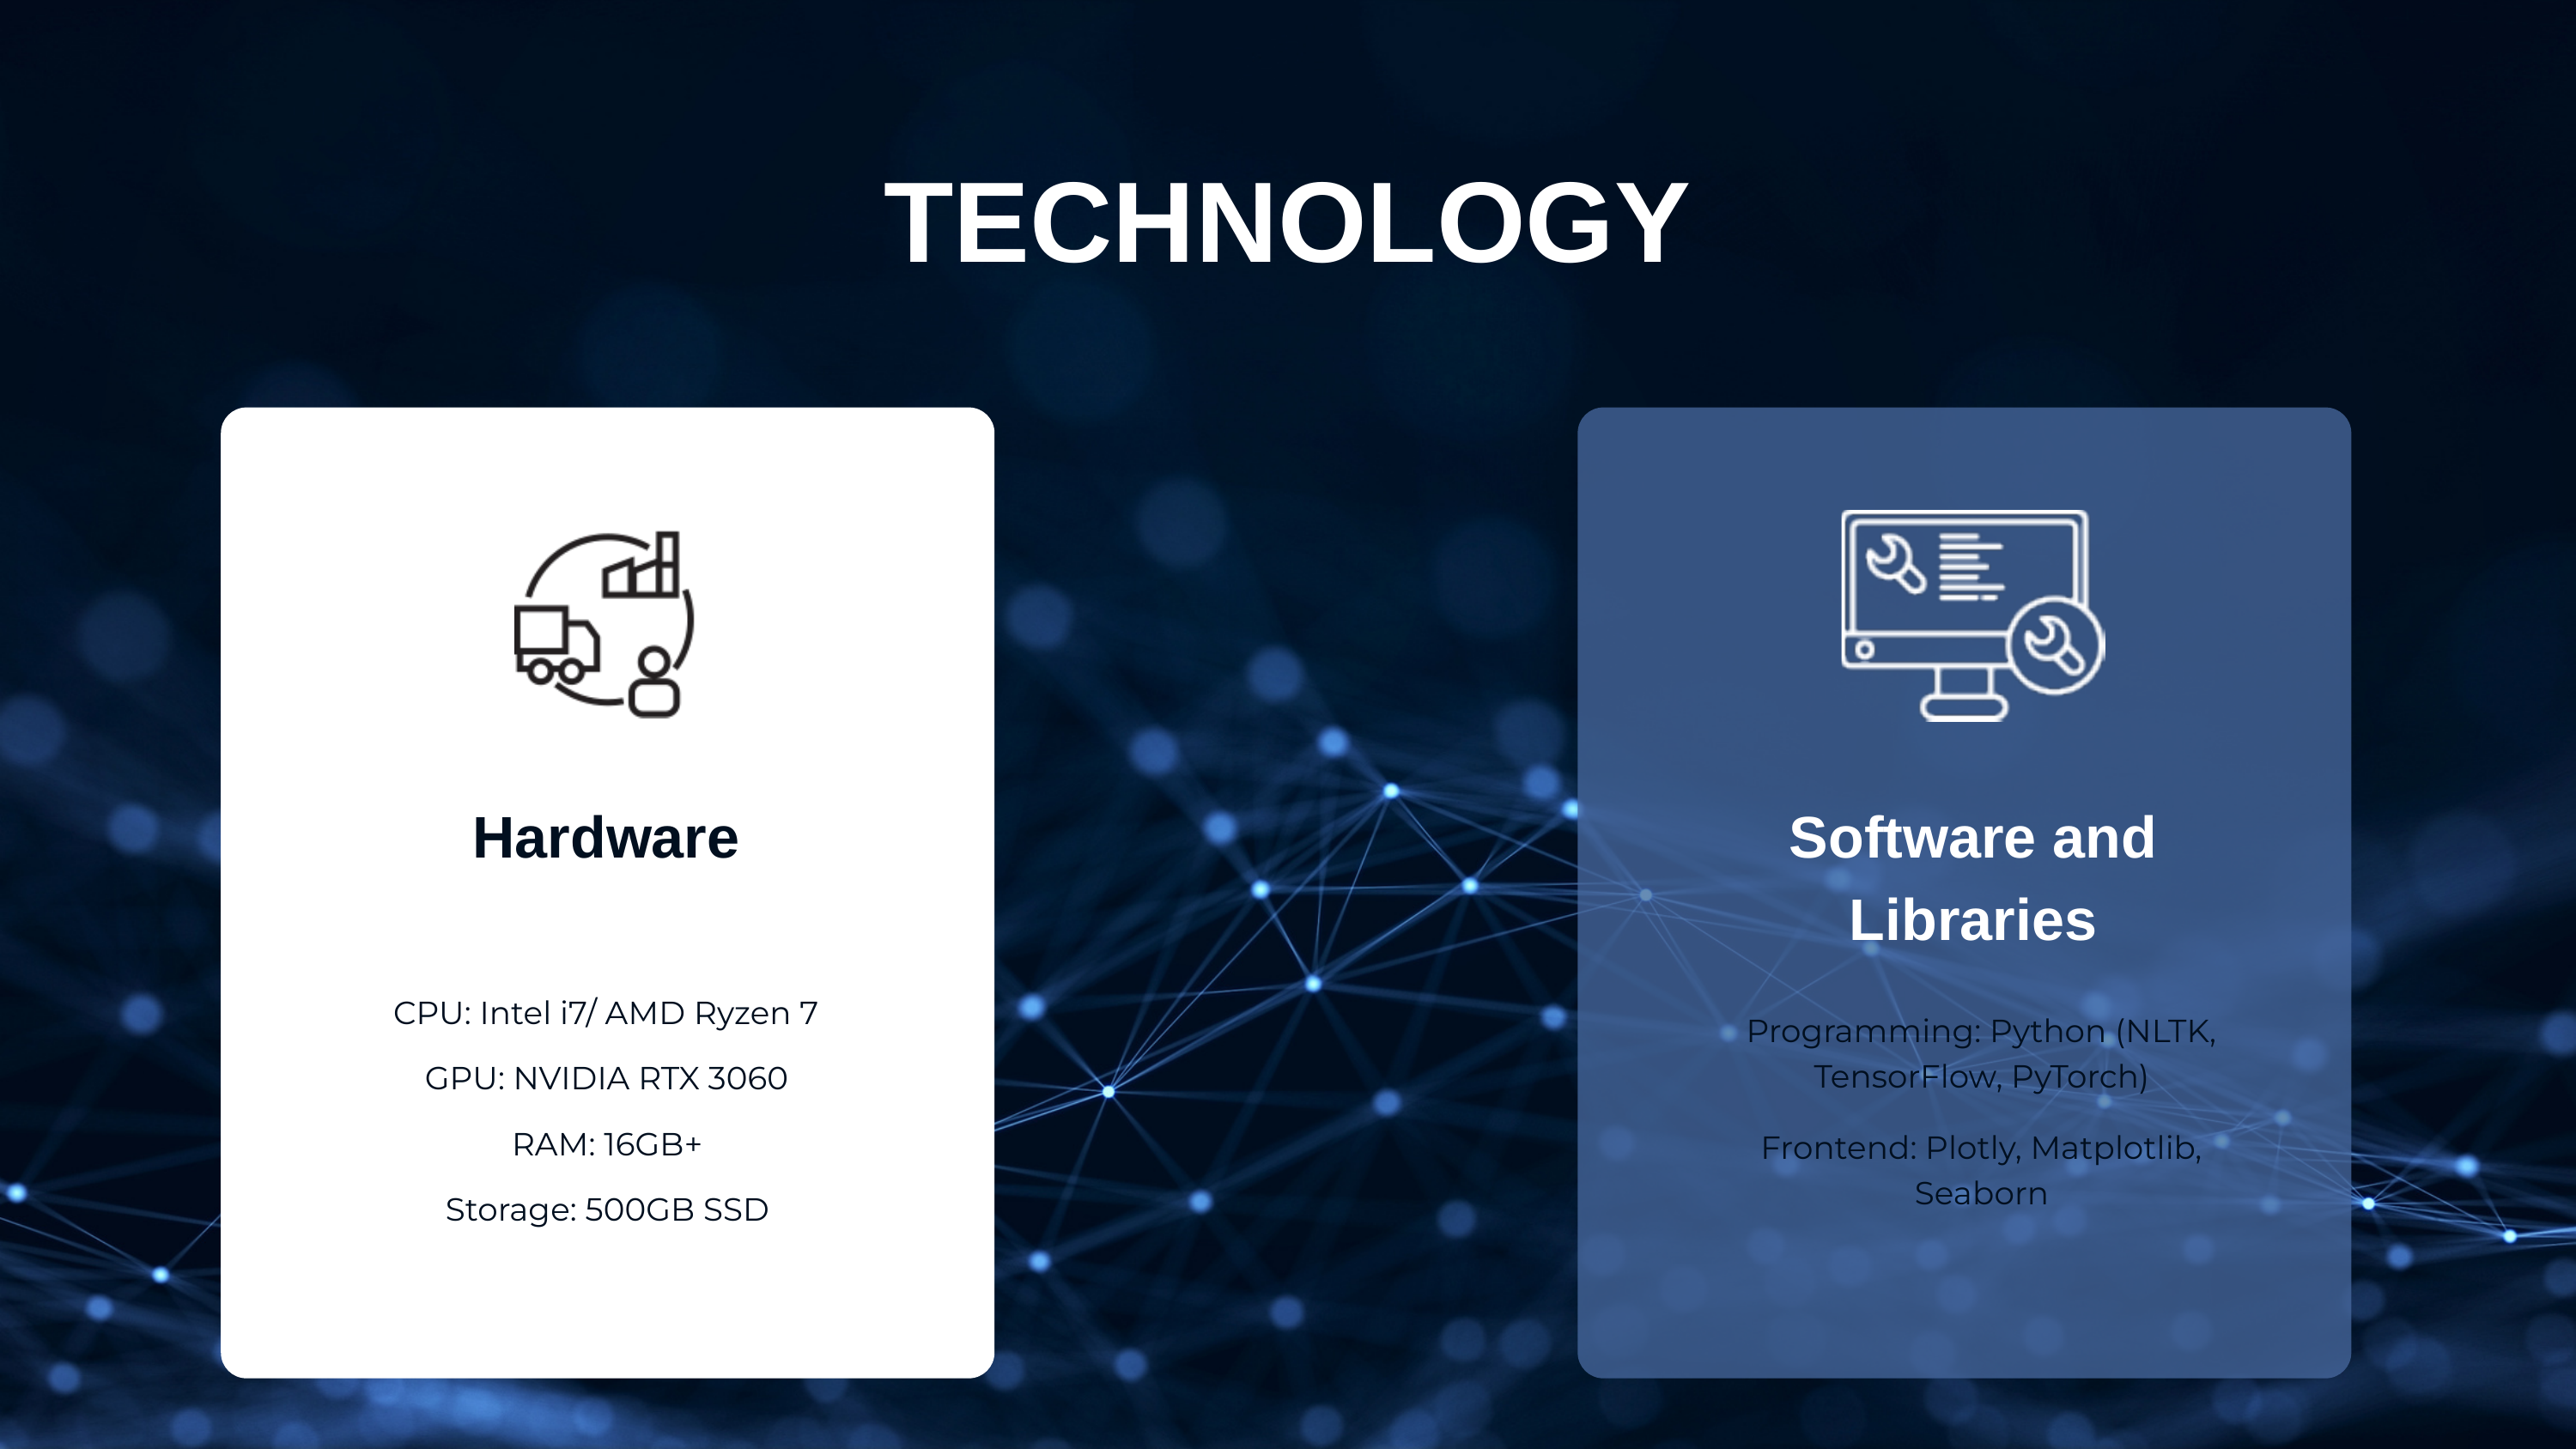

TECHNOLOGY

Hardware
Software and Libraries
CPU: Intel i7/ AMD Ryzen 7
Programming: Python (NLTK, TensorFlow, PyTorch)
GPU: NVIDIA RTX 3060
RAM: 16GB+
Frontend: Plotly, Matplotlib, Seaborn
Storage: 500GB SSD